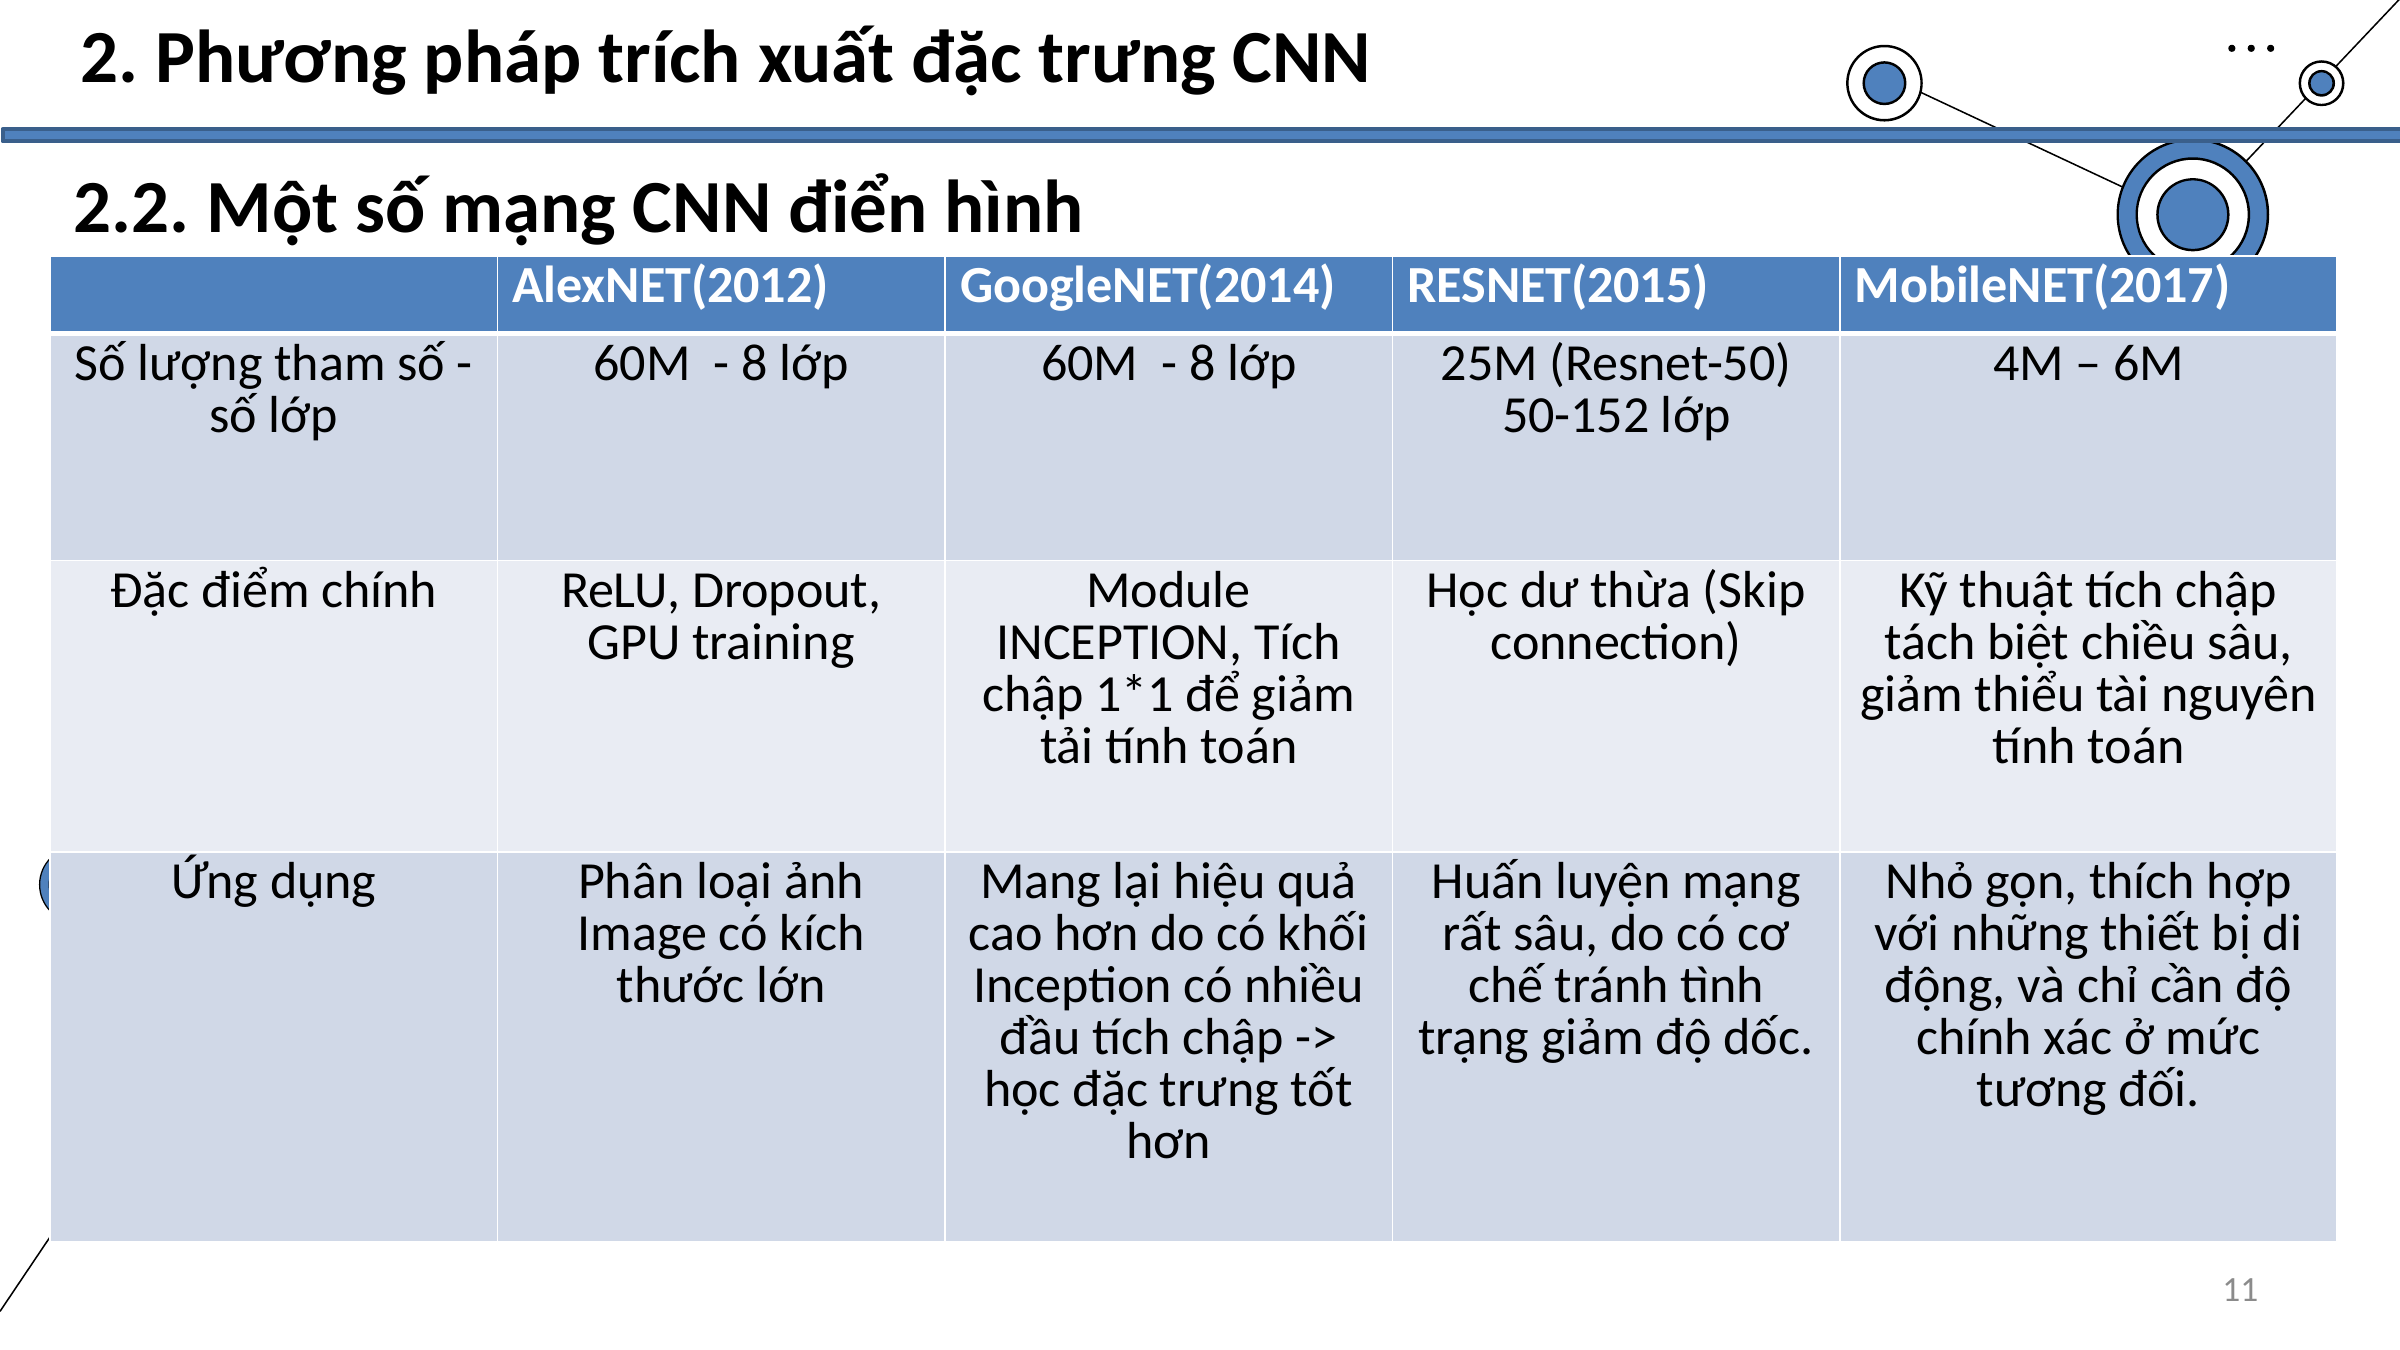

2. Phương pháp trích xuất đặc trưng CNN

2.2. Một số mạng CNN điển hình
|  | AlexNET(2012) | GoogleNET(2014) | RESNET(2015) | MobileNET(2017) |
| --- | --- | --- | --- | --- |
| Số lượng tham số - số lớp | 60M - 8 lớp | 60M - 8 lớp | 25M (Resnet-50) 50-152 lớp | 4M – 6M |
| Đặc điểm chính | ReLU, Dropout, GPU training | Module INCEPTION, Tích chập 1\*1 để giảm tải tính toán | Học dư thừa (Skip connection) | Kỹ thuật tích chập tách biệt chiều sâu, giảm thiểu tài nguyên tính toán |
| Ứng dụng | Phân loại ảnh Image có kích thước lớn | Mang lại hiệu quả cao hơn do có khối Inception có nhiều đầu tích chập -> học đặc trưng tốt hơn | Huấn luyện mạng rất sâu, do có cơ chế tránh tình trạng giảm độ dốc. | Nhỏ gọn, thích hợp với những thiết bị di động, và chỉ cần độ chính xác ở mức tương đối. |
11